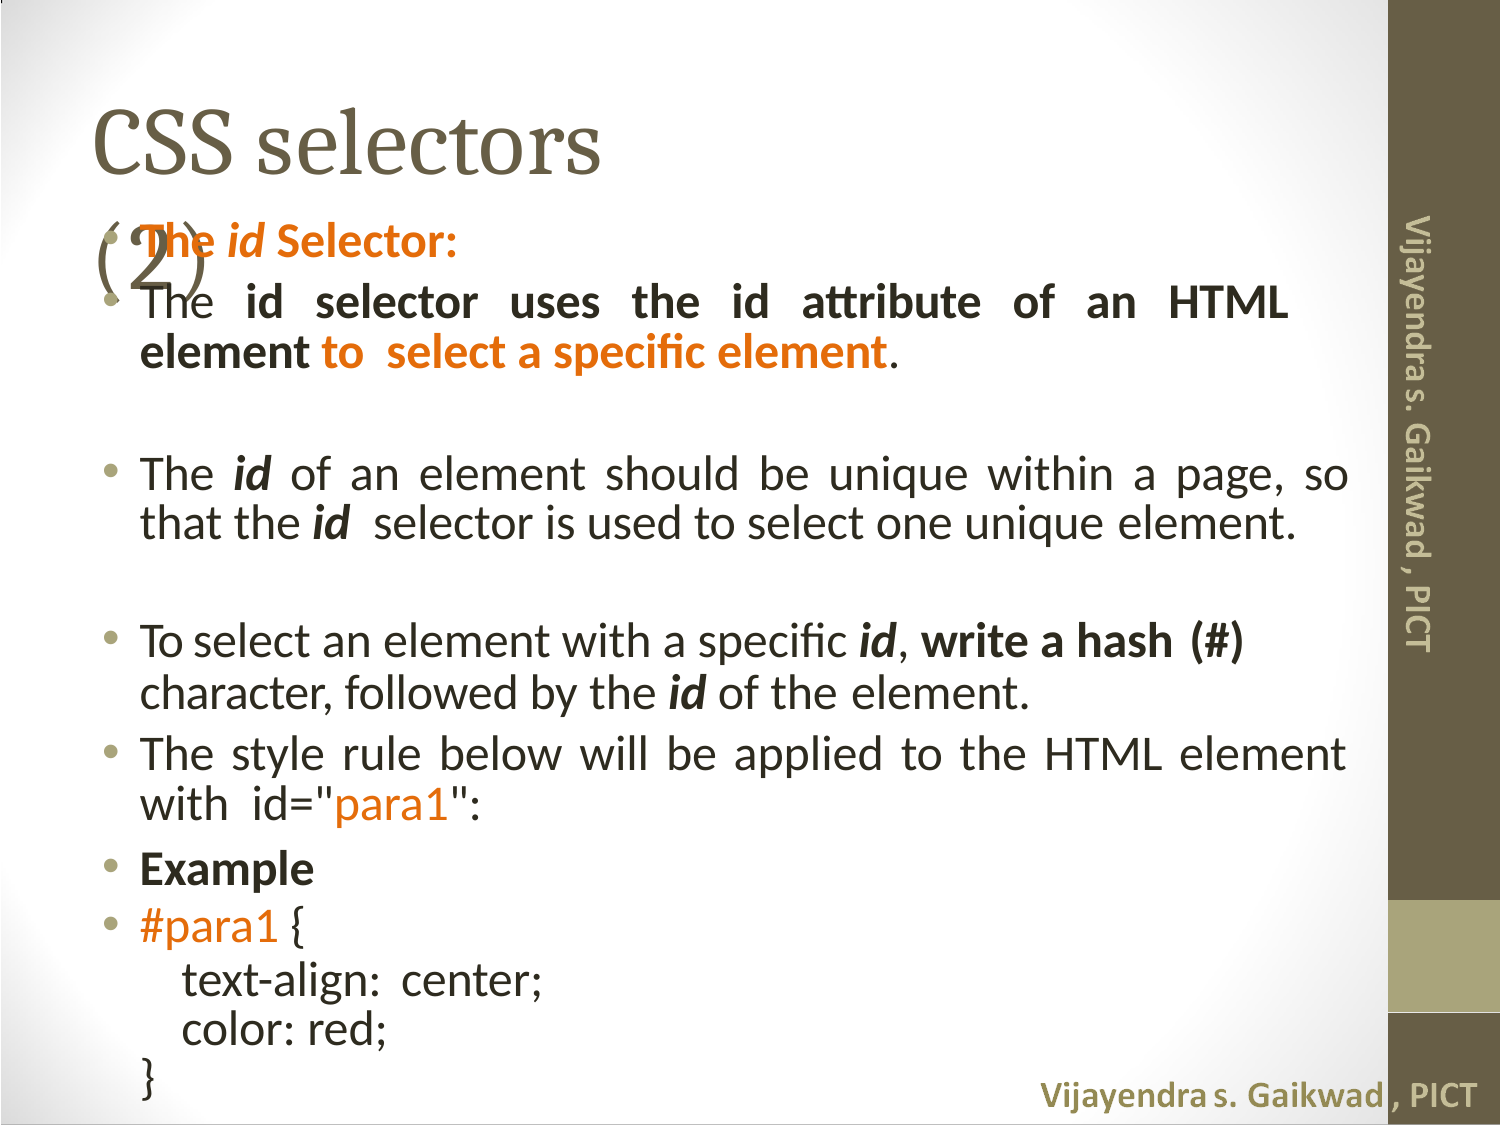

# CSS selectors (2)
The id Selector:
The id selector uses the id attribute of an HTML element to  select a specific element.

The id of an element should be unique within a page, so that the id  selector is used to select one unique element.

To select an element with a specific id, write a hash (#)
character, followed by the id of the element.
The style rule below will be applied to the HTML element with  id="para1":
Example
#para1 {
text-align: center;  color: red;
}